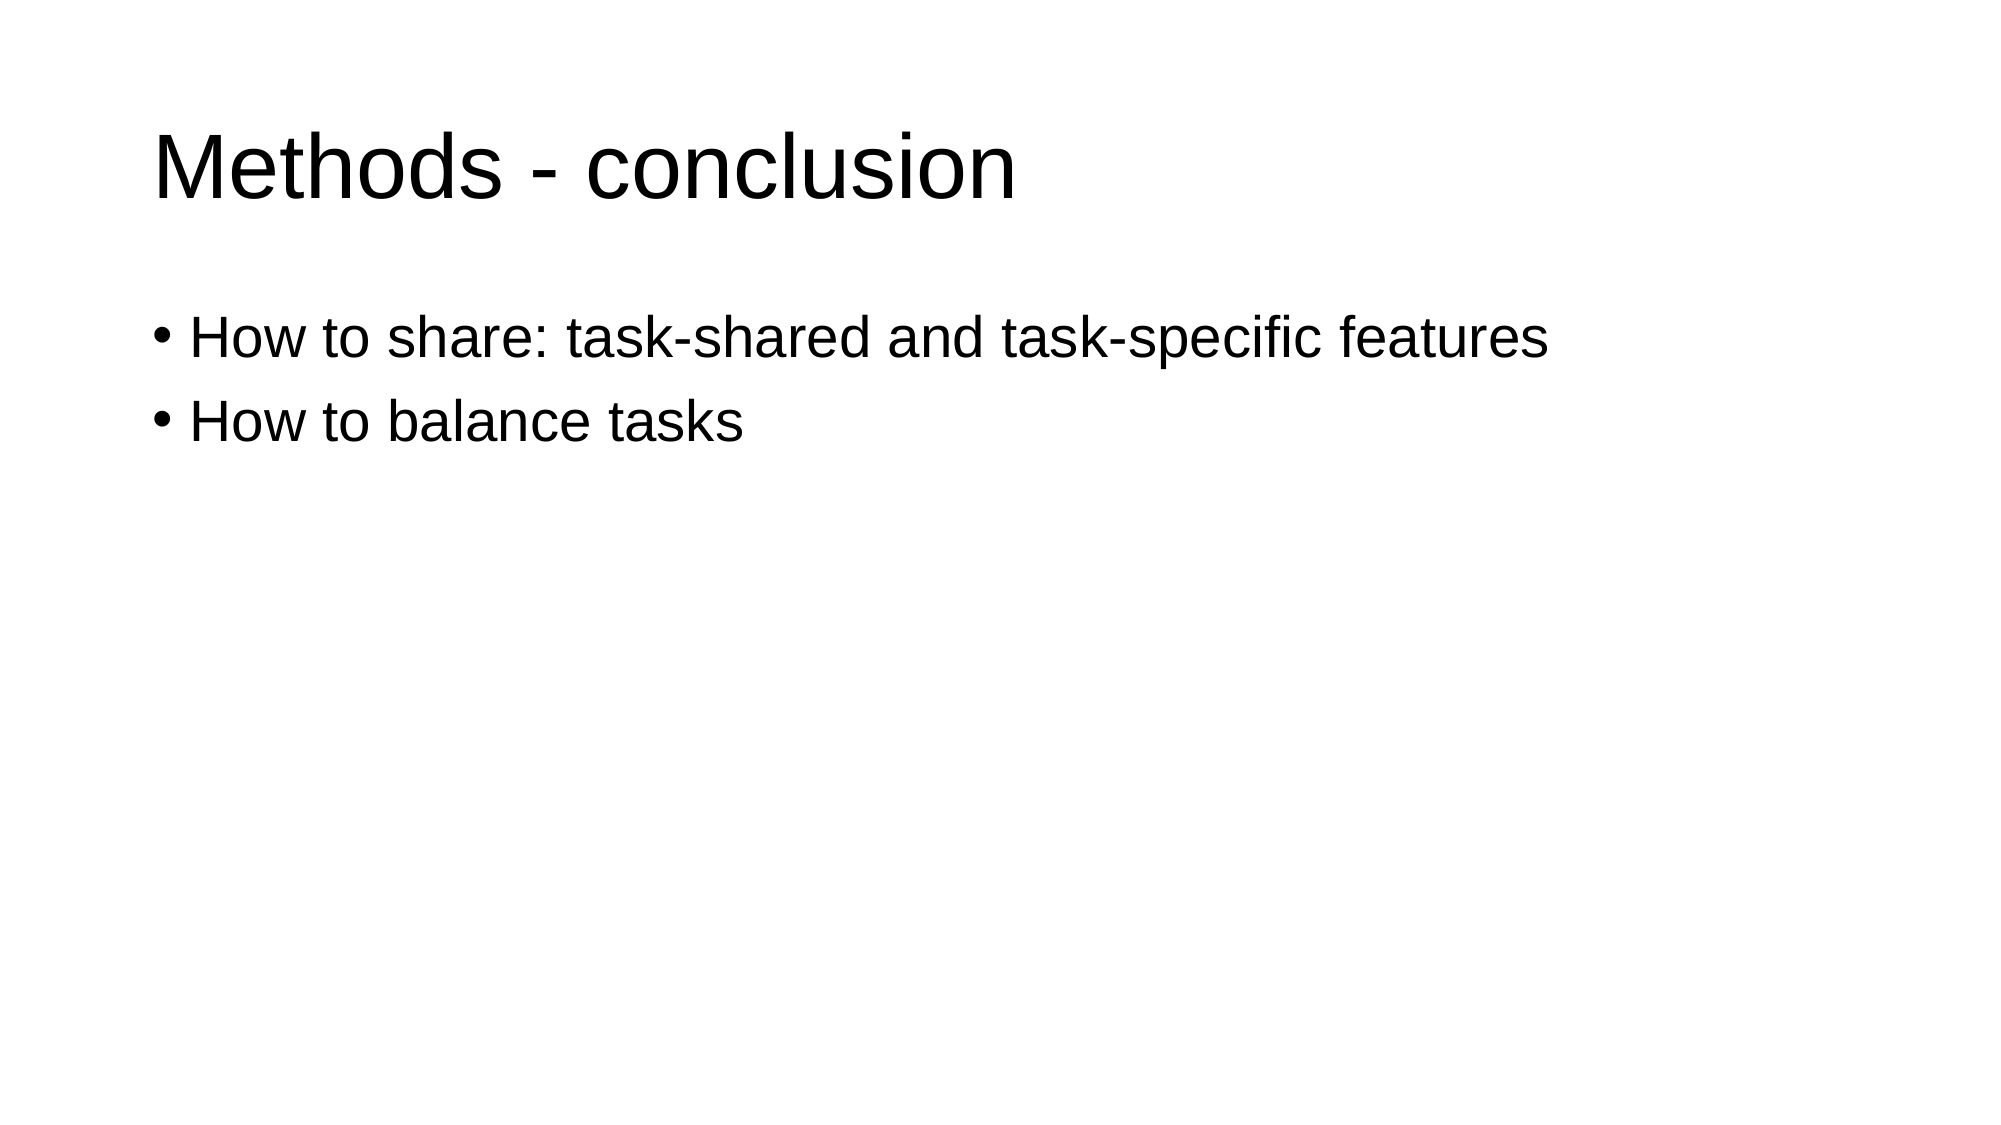

# Methods - conclusion
How to share: task-shared and task-specific features
How to balance tasks